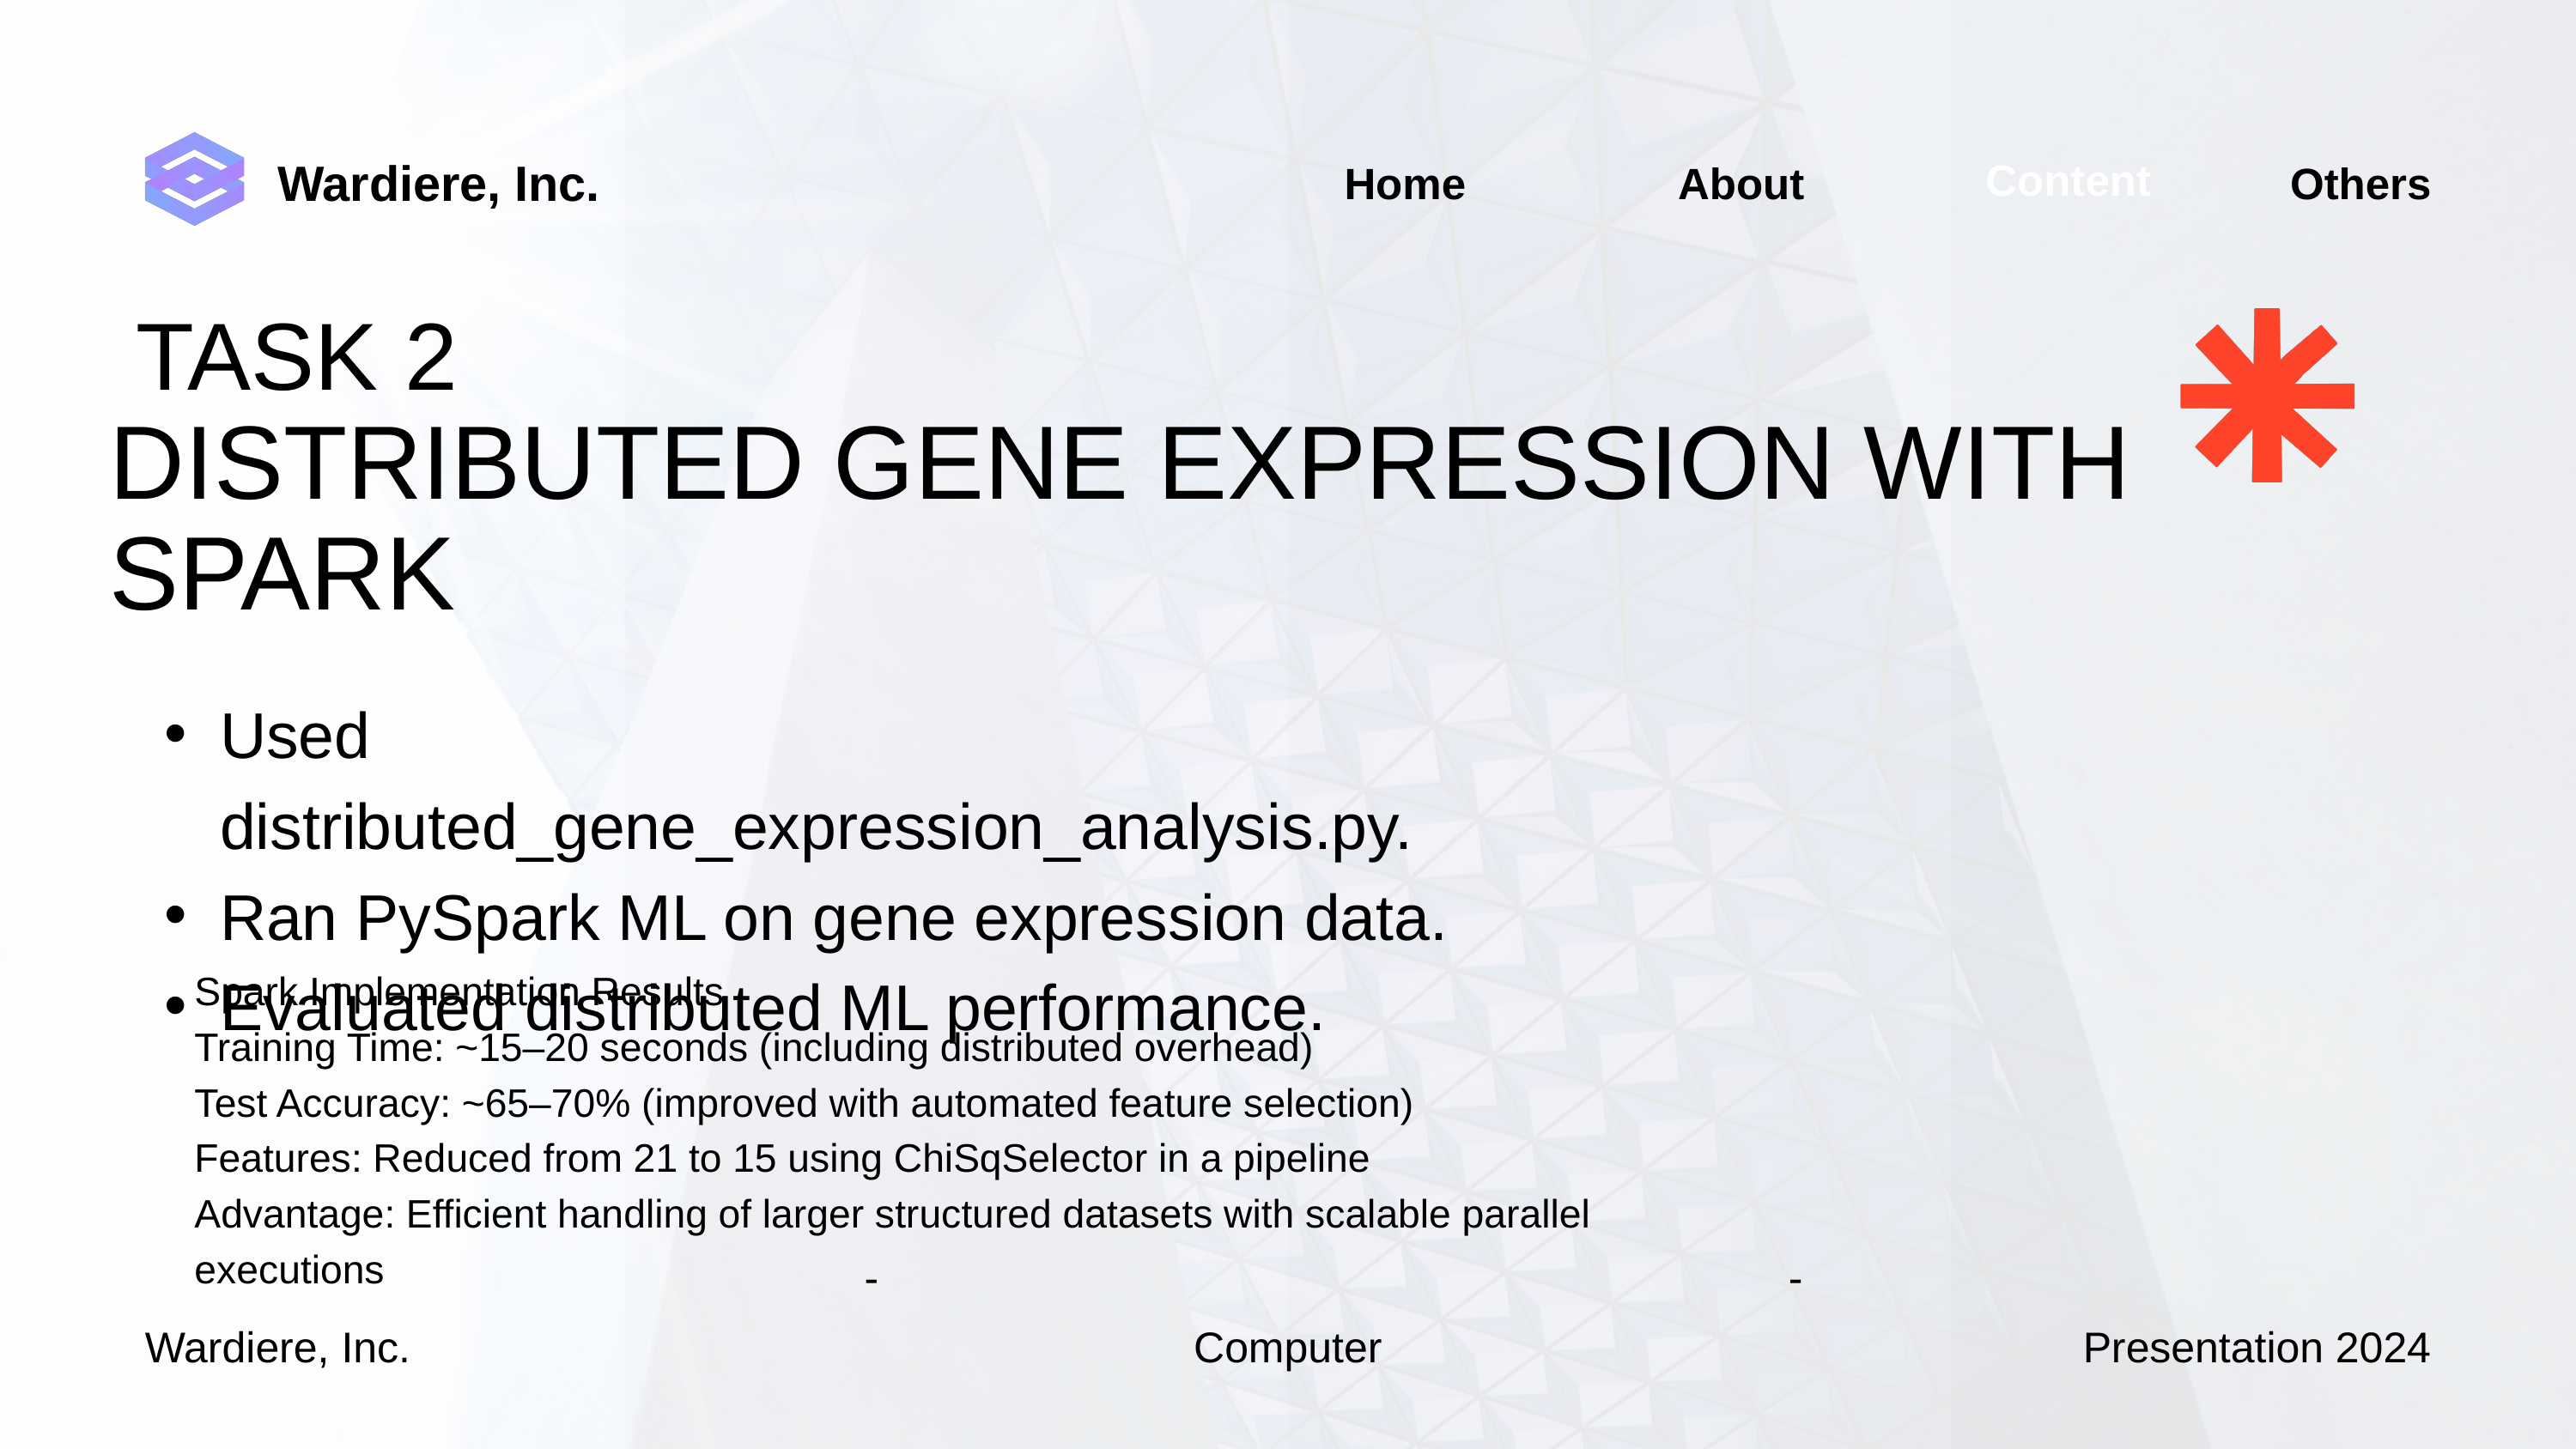

Content
Home
Others
About
Wardiere, Inc.
 TASK 2
DISTRIBUTED GENE EXPRESSION WITH SPARK

Used distributed_gene_expression_analysis.py.
Ran PySpark ML on gene expression data.
Evaluated distributed ML performance.

Spark Implementation Results
Training Time: ~15–20 seconds (including distributed overhead)
Test Accuracy: ~65–70% (improved with automated feature selection)
Features: Reduced from 21 to 15 using ChiSqSelector in a pipeline
Advantage: Efficient handling of larger structured datasets with scalable parallel executions
-
-
Wardiere, Inc.
Computer
Presentation 2024